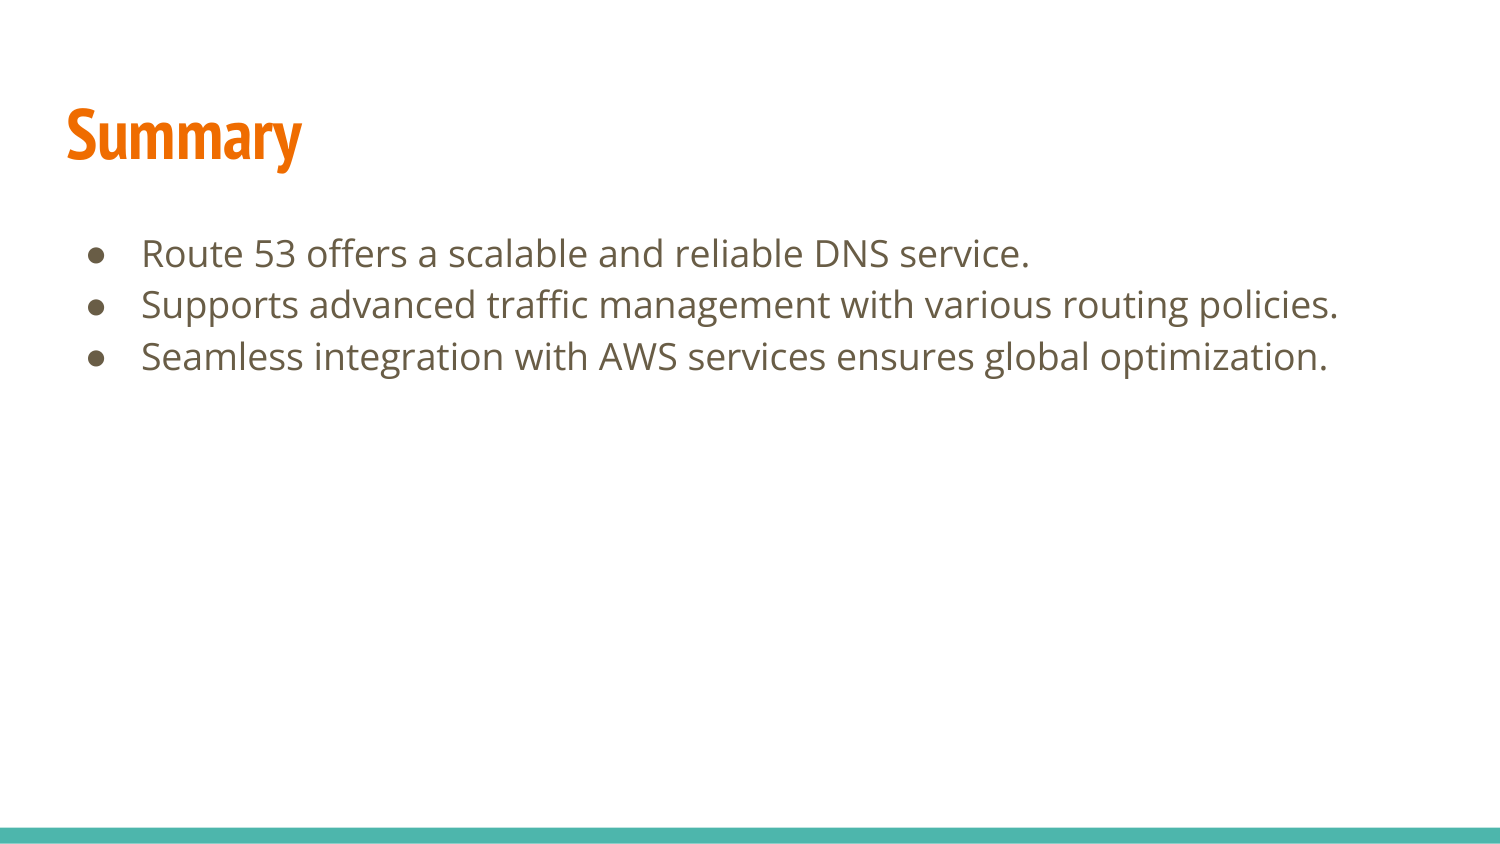

# Summary

Route 53 offers a scalable and reliable DNS service.
Supports advanced traffic management with various routing policies.
Seamless integration with AWS services ensures global optimization.